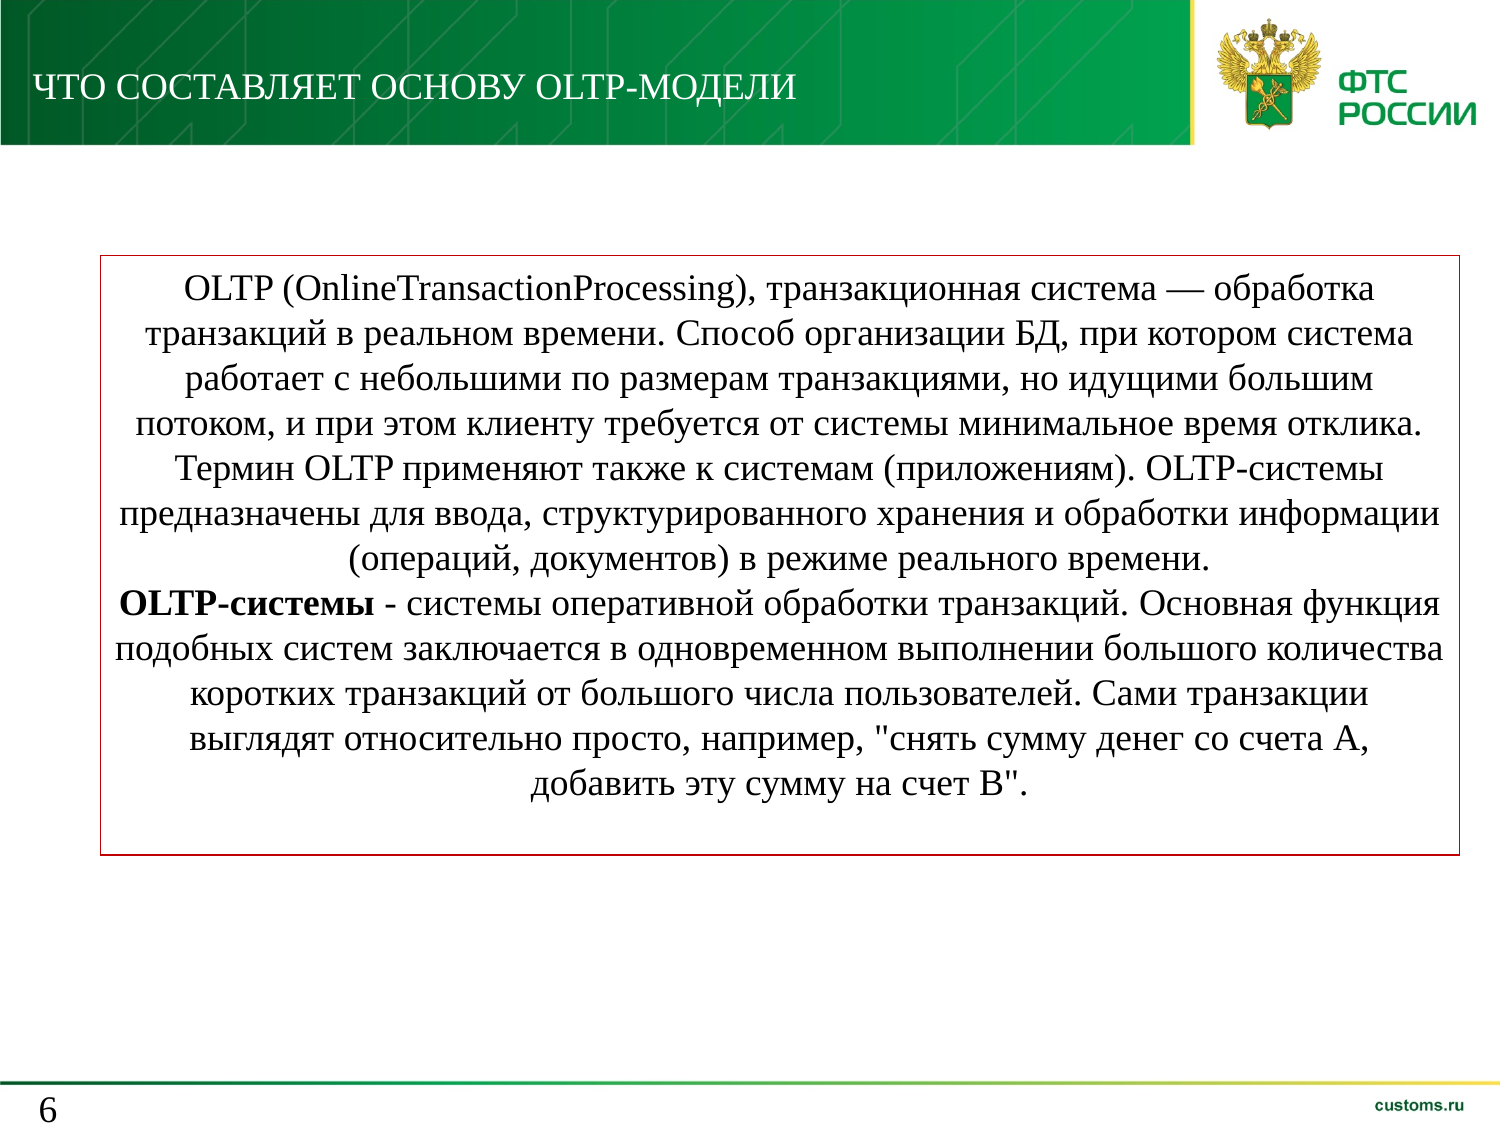

ЧТО СОСТАВЛЯЕТ ОСНОВУ OLTP-МОДЕЛИ
OLTP (OnlineTransactionProcessing), транзакционная система — обработка транзакций в реальном времени. Способ организации БД, при котором система работает с небольшими по размерам транзакциями, но идущими большим потоком, и при этом клиенту требуется от системы минимальное время отклика.
Термин OLTP применяют также к системам (приложениям). OLTP-системы предназначены для ввода, структурированного хранения и обработки информации (операций, документов) в режиме реального времени.
OLTP-системы - системы оперативной обработки транзакций. Основная функция подобных систем заключается в одновременном выполнении большого количества коротких транзакций от большого числа пользователей. Сами транзакции выглядят относительно просто, например, "снять сумму денег со счета А, добавить эту сумму на счет В".

6